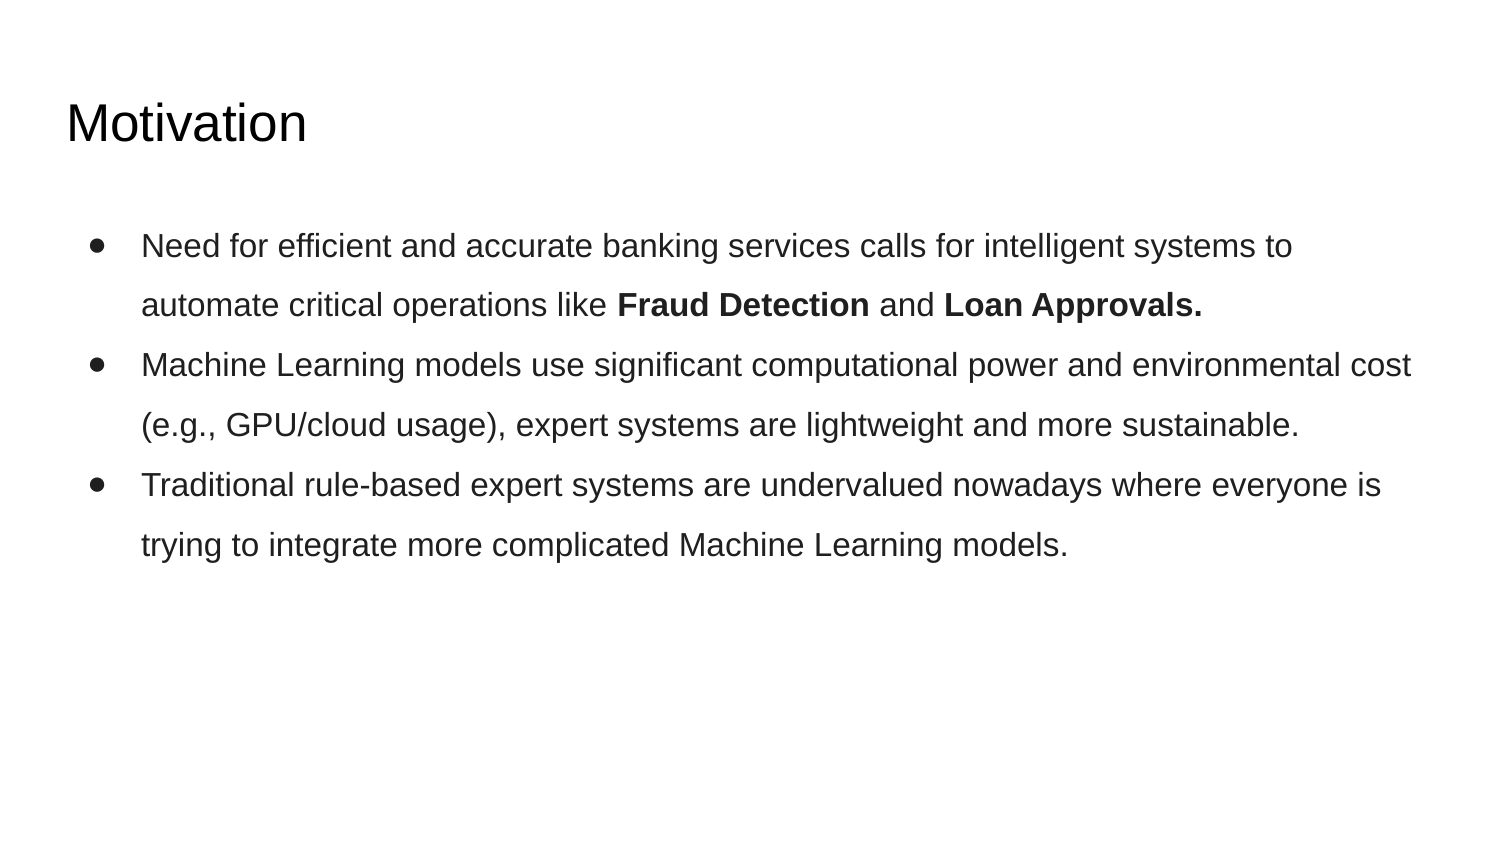

# Motivation
Need for efficient and accurate banking services calls for intelligent systems to automate critical operations like Fraud Detection and Loan Approvals.
Machine Learning models use significant computational power and environmental cost (e.g., GPU/cloud usage), expert systems are lightweight and more sustainable.
Traditional rule-based expert systems are undervalued nowadays where everyone is trying to integrate more complicated Machine Learning models.